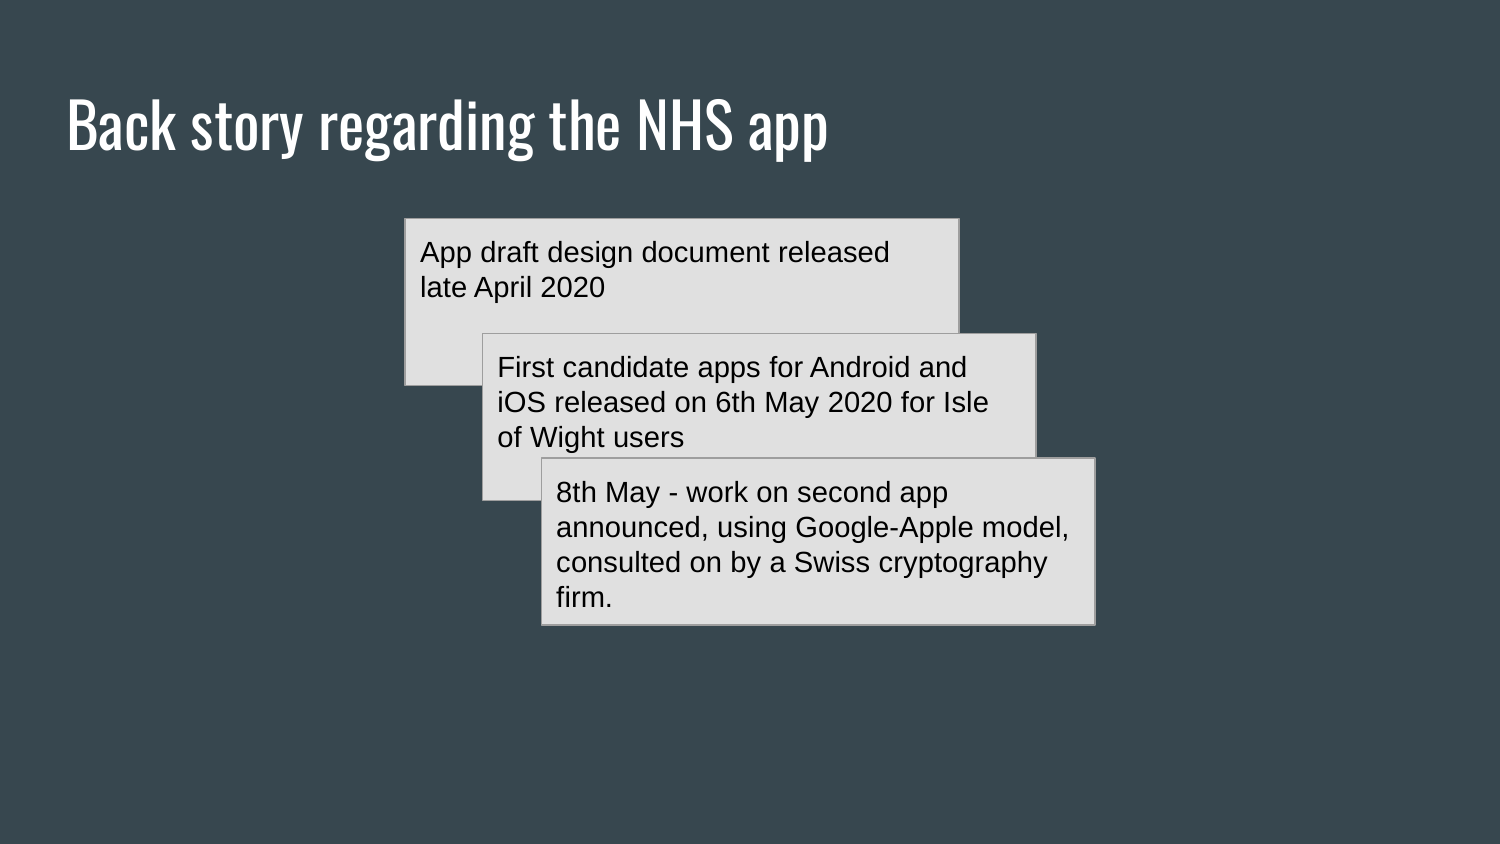

# Back story regarding the NHS app
App draft design document released late April 2020
First candidate apps for Android and iOS released on 6th May 2020 for Isle of Wight users
8th May - work on second app announced, using Google-Apple model, consulted on by a Swiss cryptography firm.